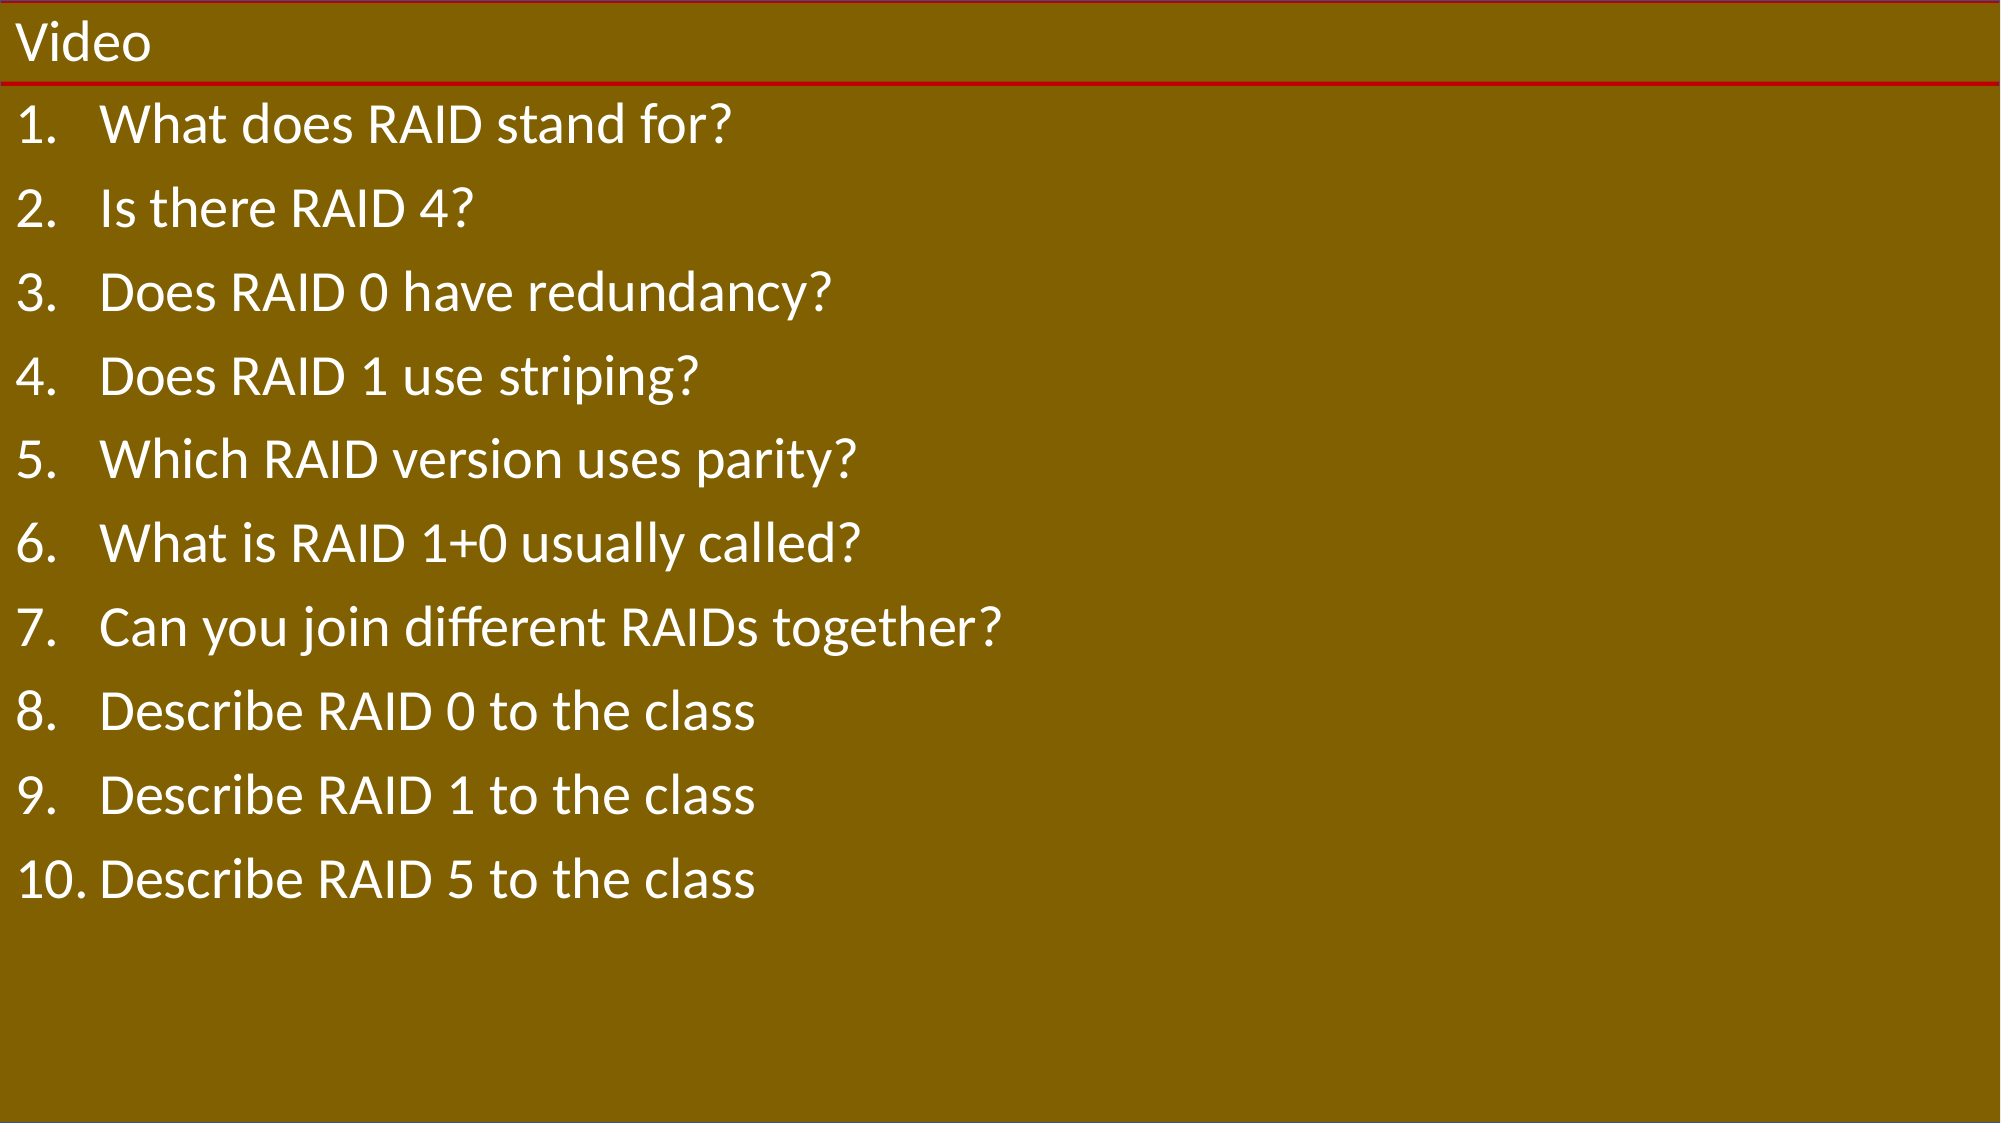

# Video
What does RAID stand for?
Is there RAID 4?
Does RAID 0 have redundancy?
Does RAID 1 use striping?
Which RAID version uses parity?
What is RAID 1+0 usually called?
Can you join different RAIDs together?
Describe RAID 0 to the class
Describe RAID 1 to the class
Describe RAID 5 to the class